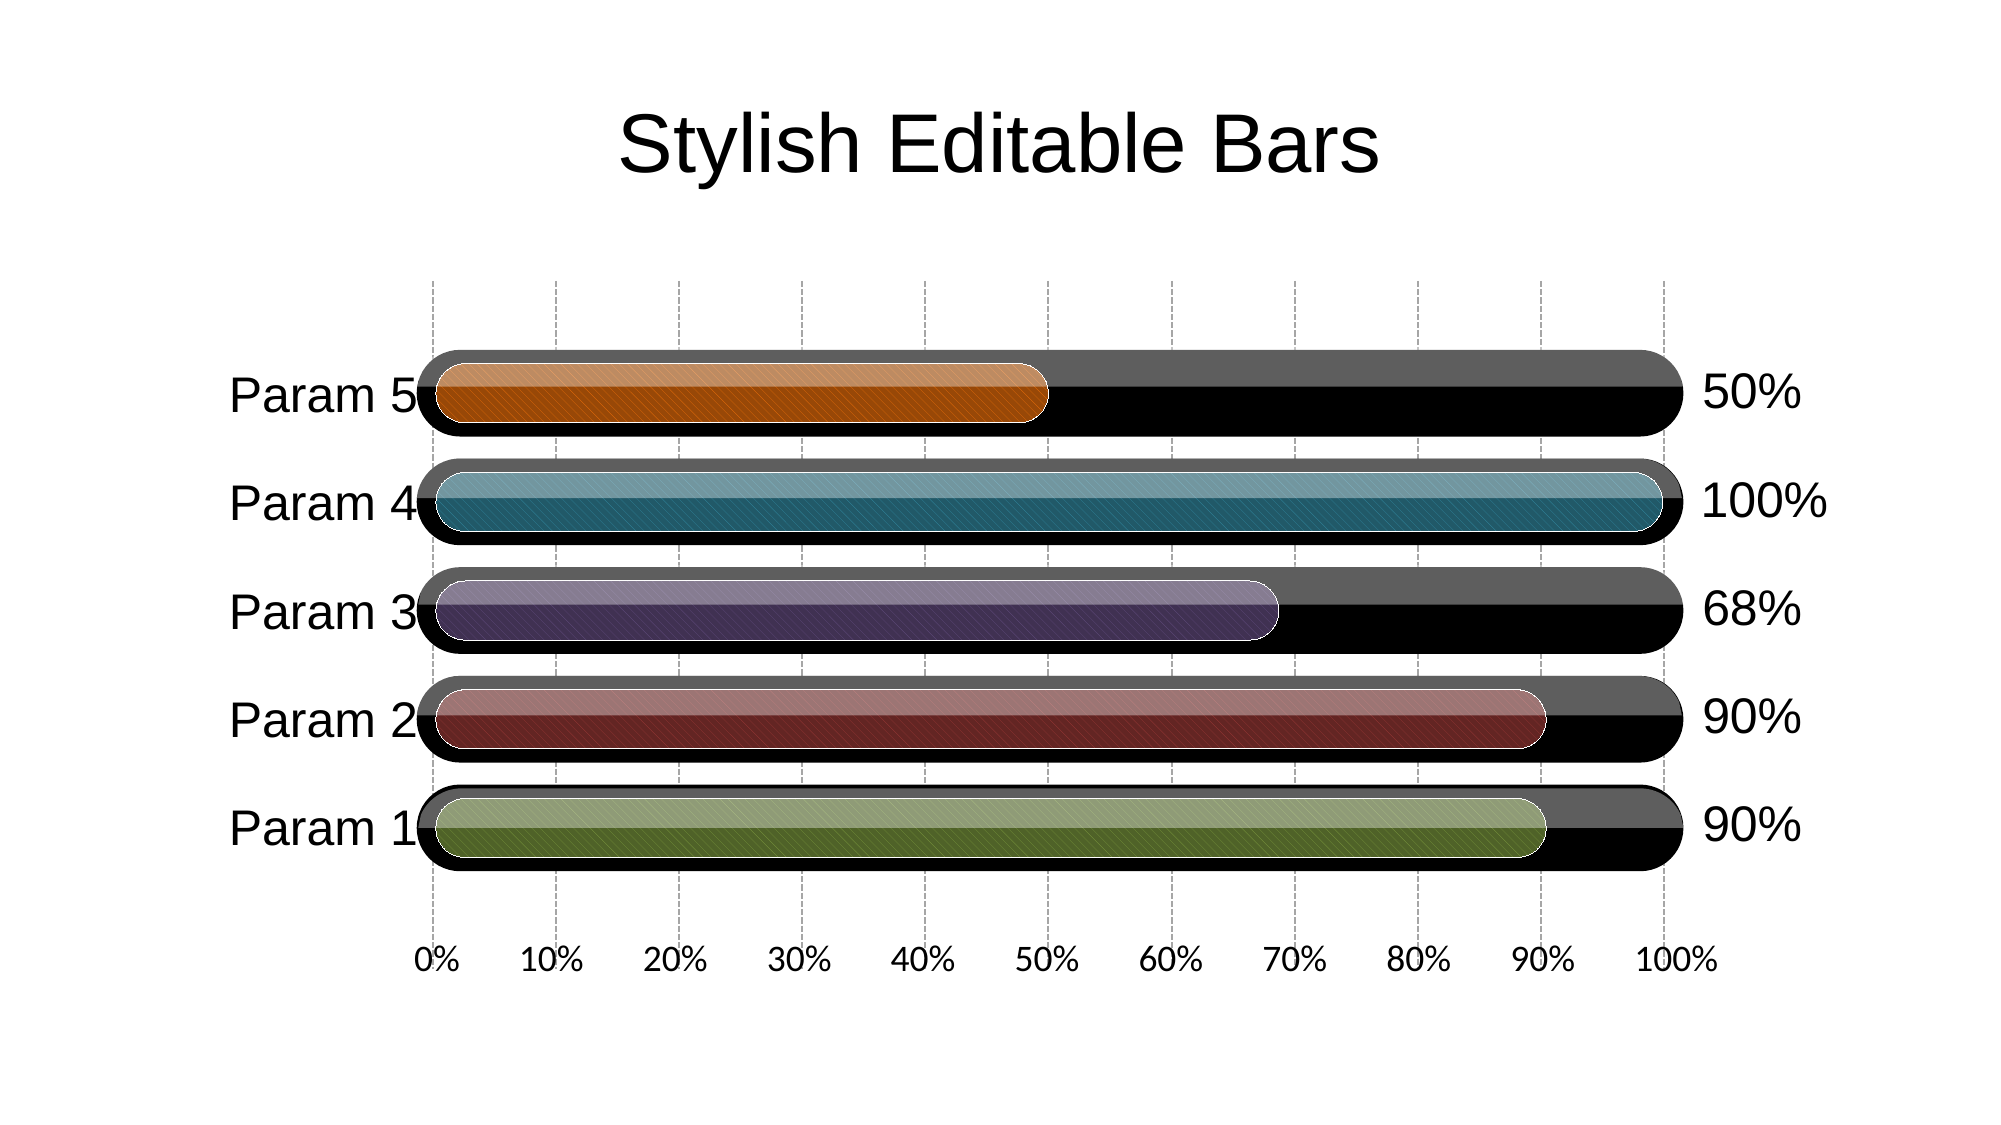

100%

65%
65%

20%

# Stylish Editable Bars

50%
Param 5

100%
Param 4

68%
Param 3

90%
Param 2

90%
Param 1

0%
10%
20%
30%
40%
50%
60%
70%
80%
90%
100%